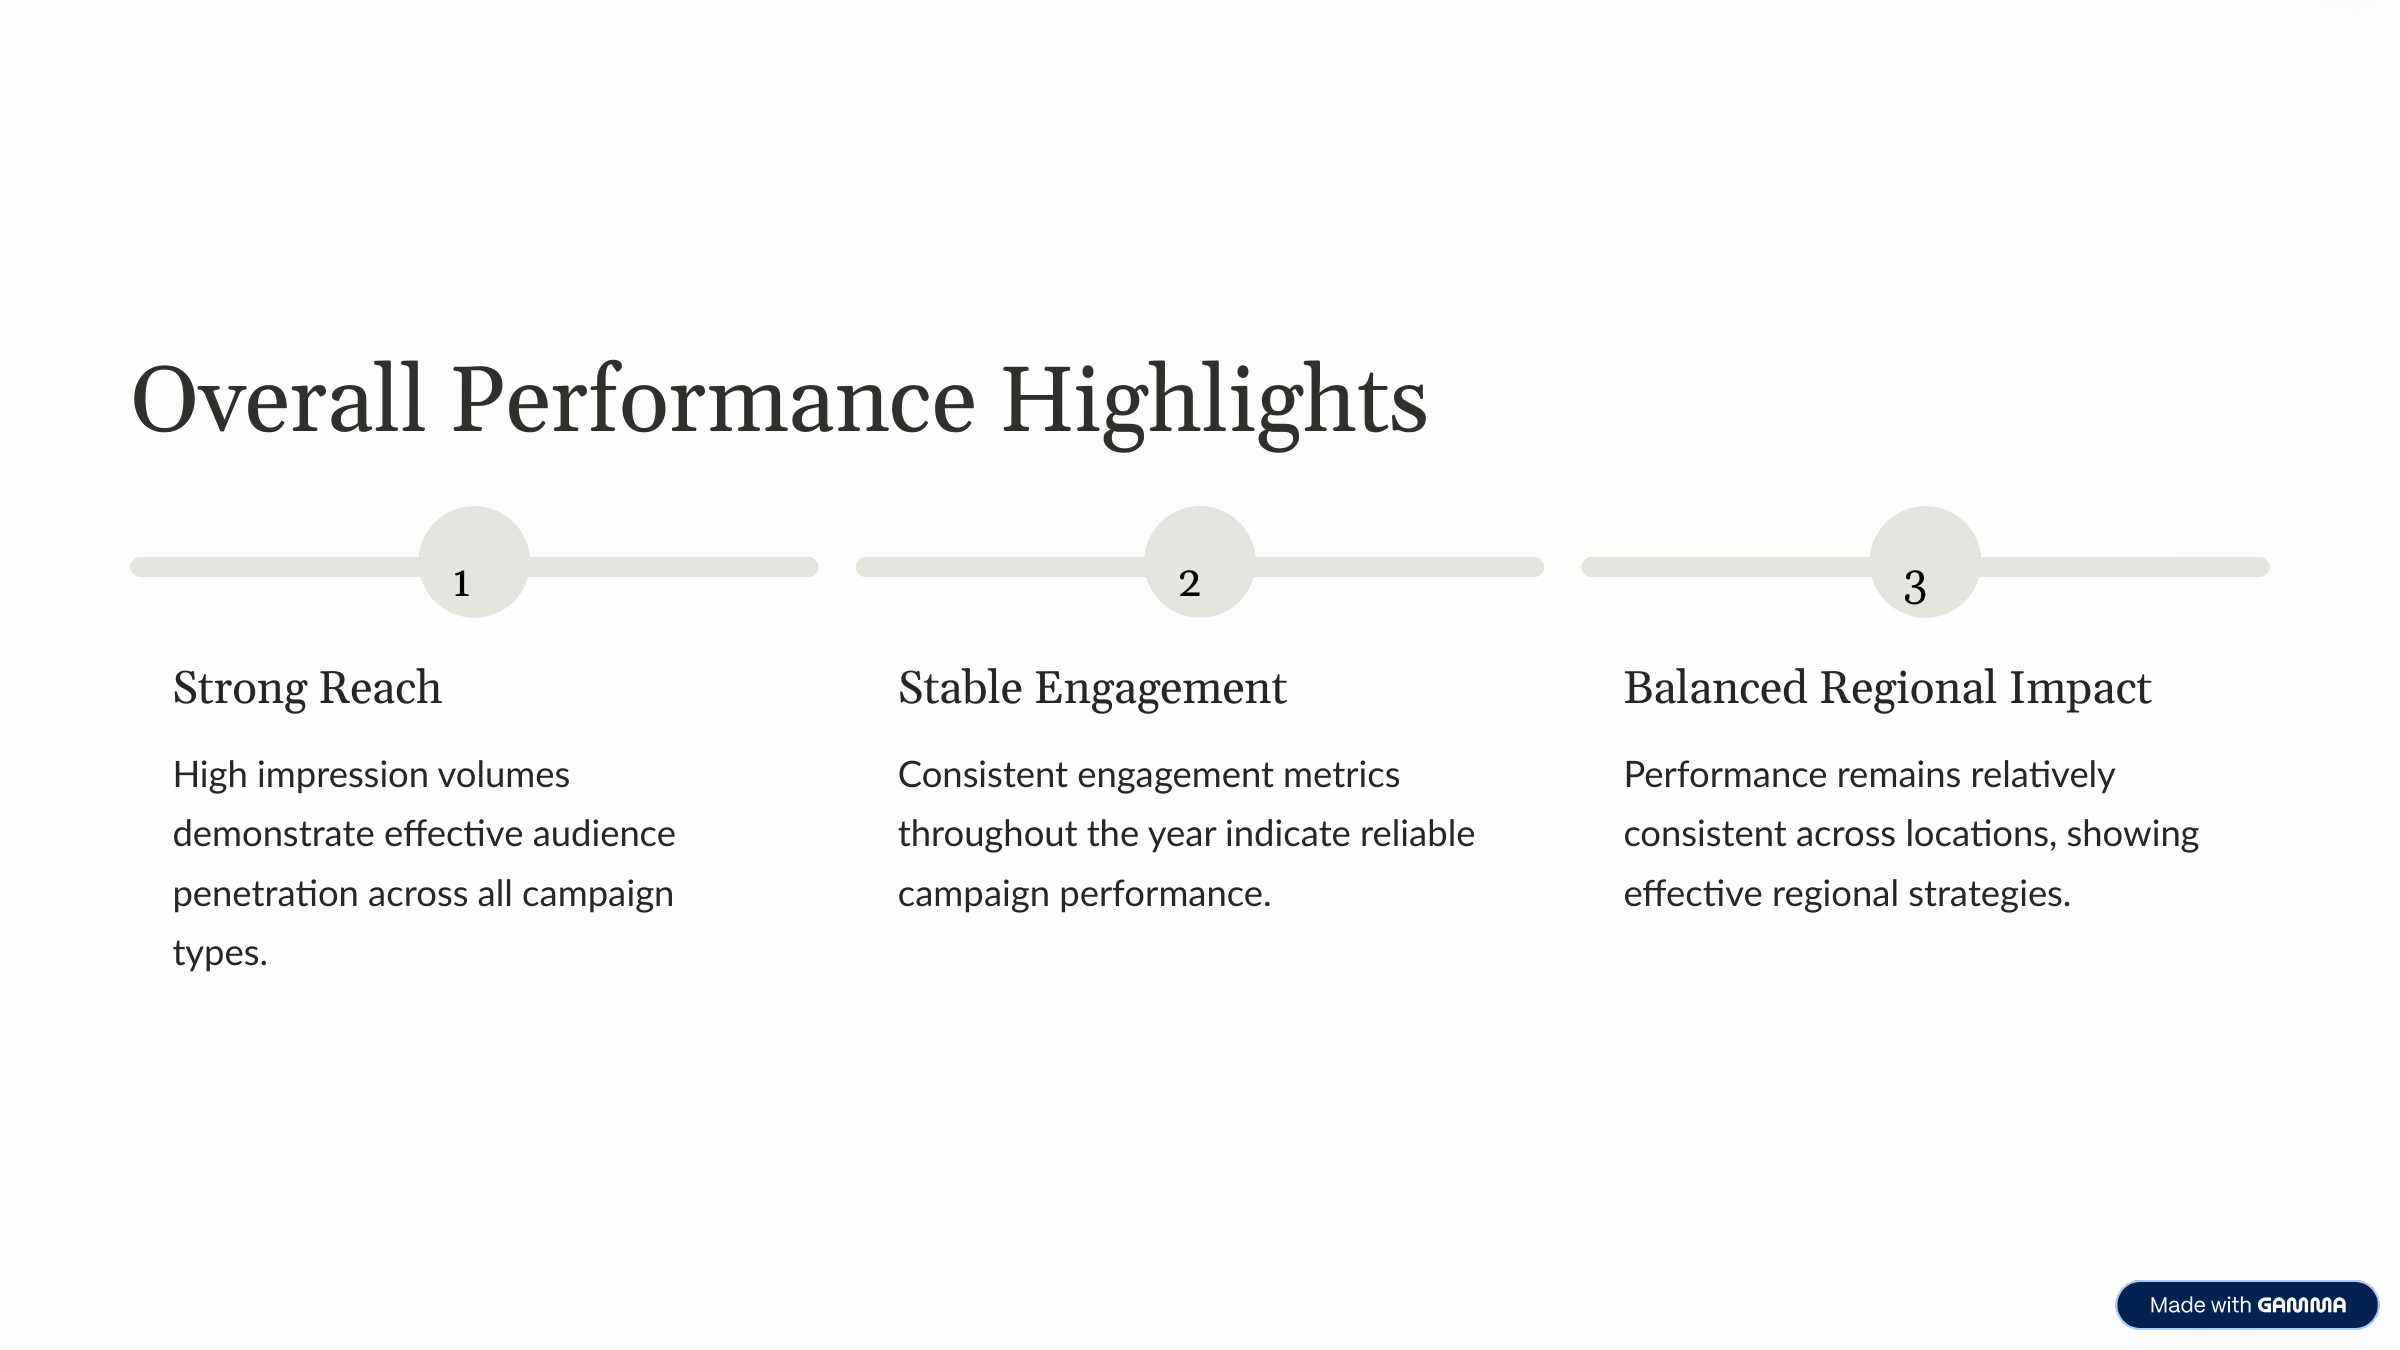

Overall Performance Highlights

1
2
3

Strong Reach
Stable Engagement
Balanced Regional Impact
High impression volumes demonstrate effective audience penetration across all campaign types.
Consistent engagement metrics throughout the year indicate reliable campaign performance.
Performance remains relatively consistent across locations, showing effective regional strategies.